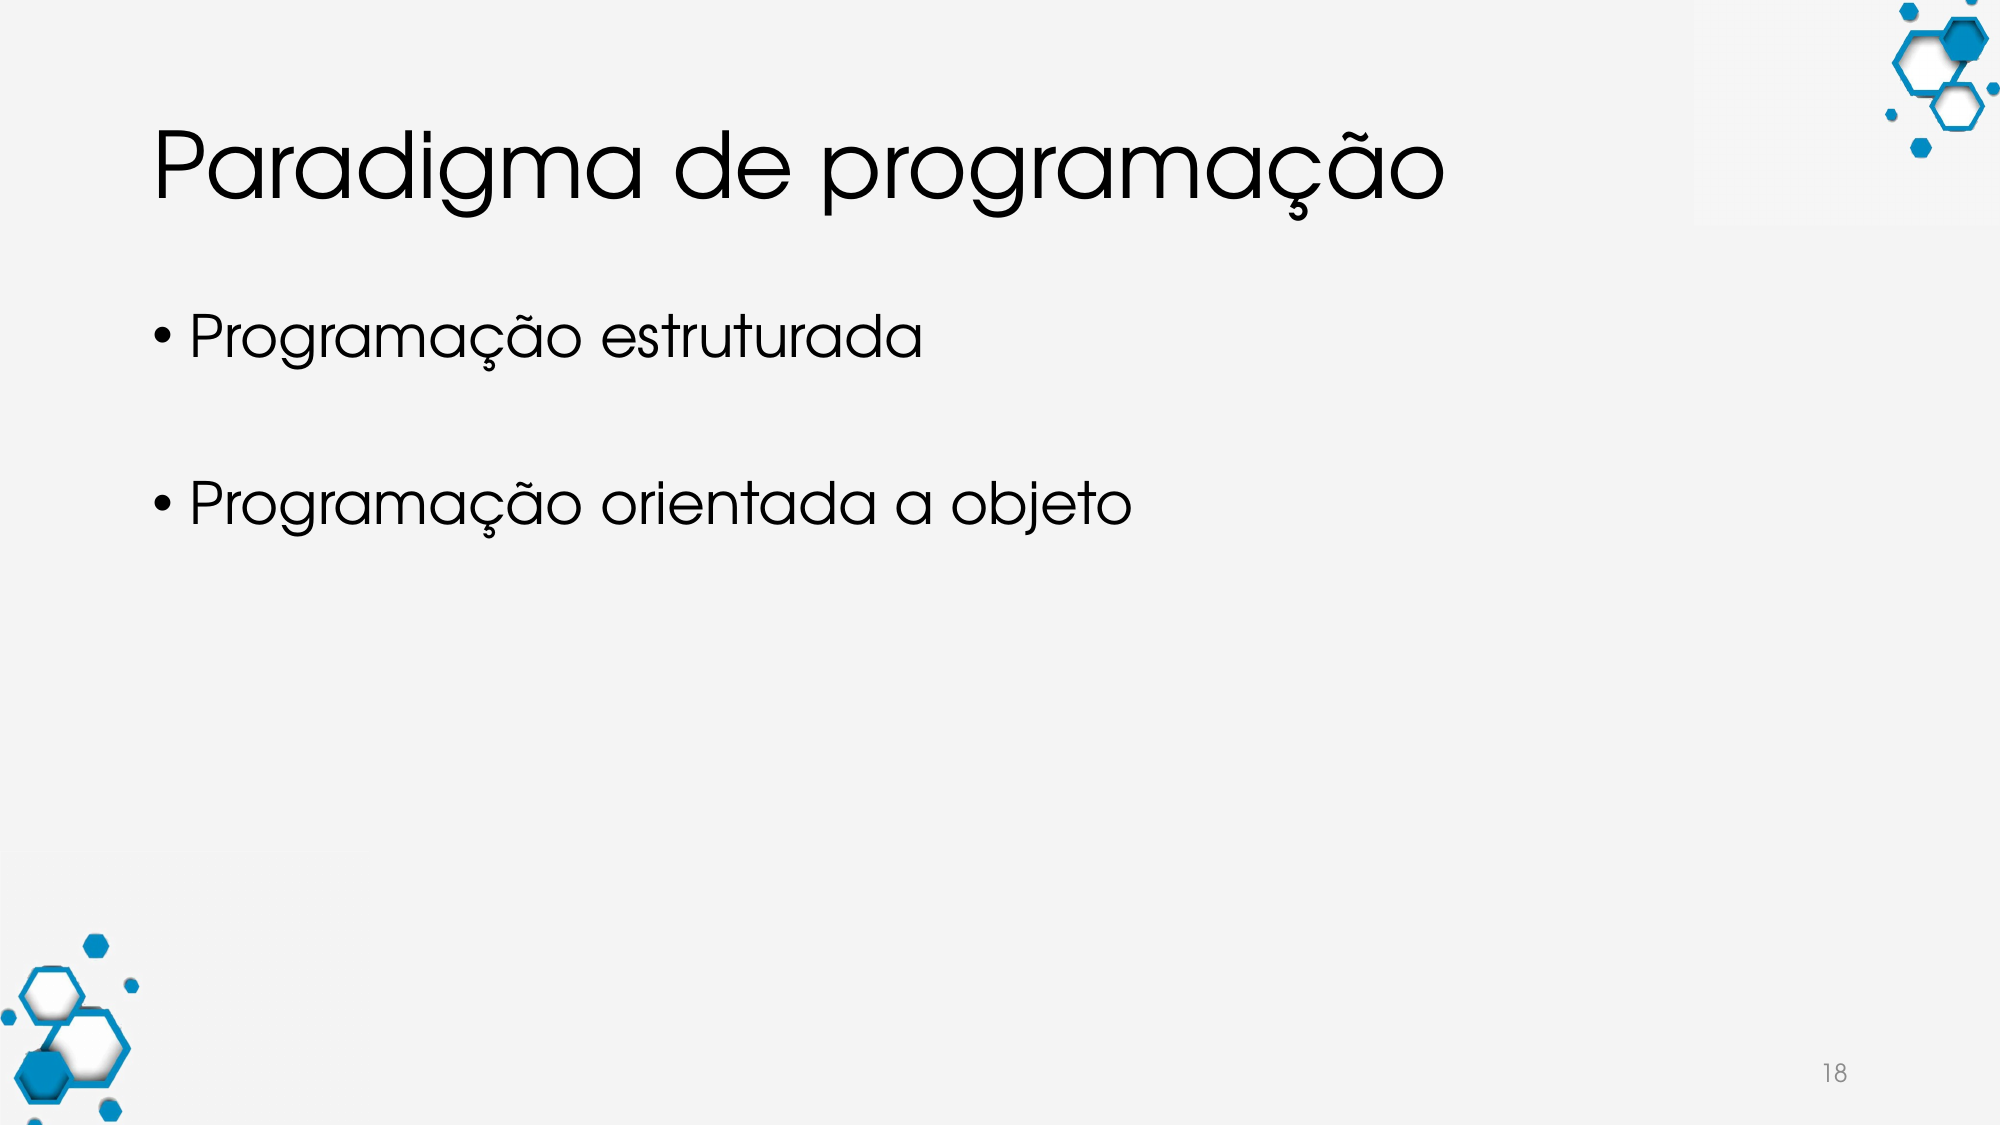

# Paradigma de programação
Programação estruturada

Programação orientada a objeto
18